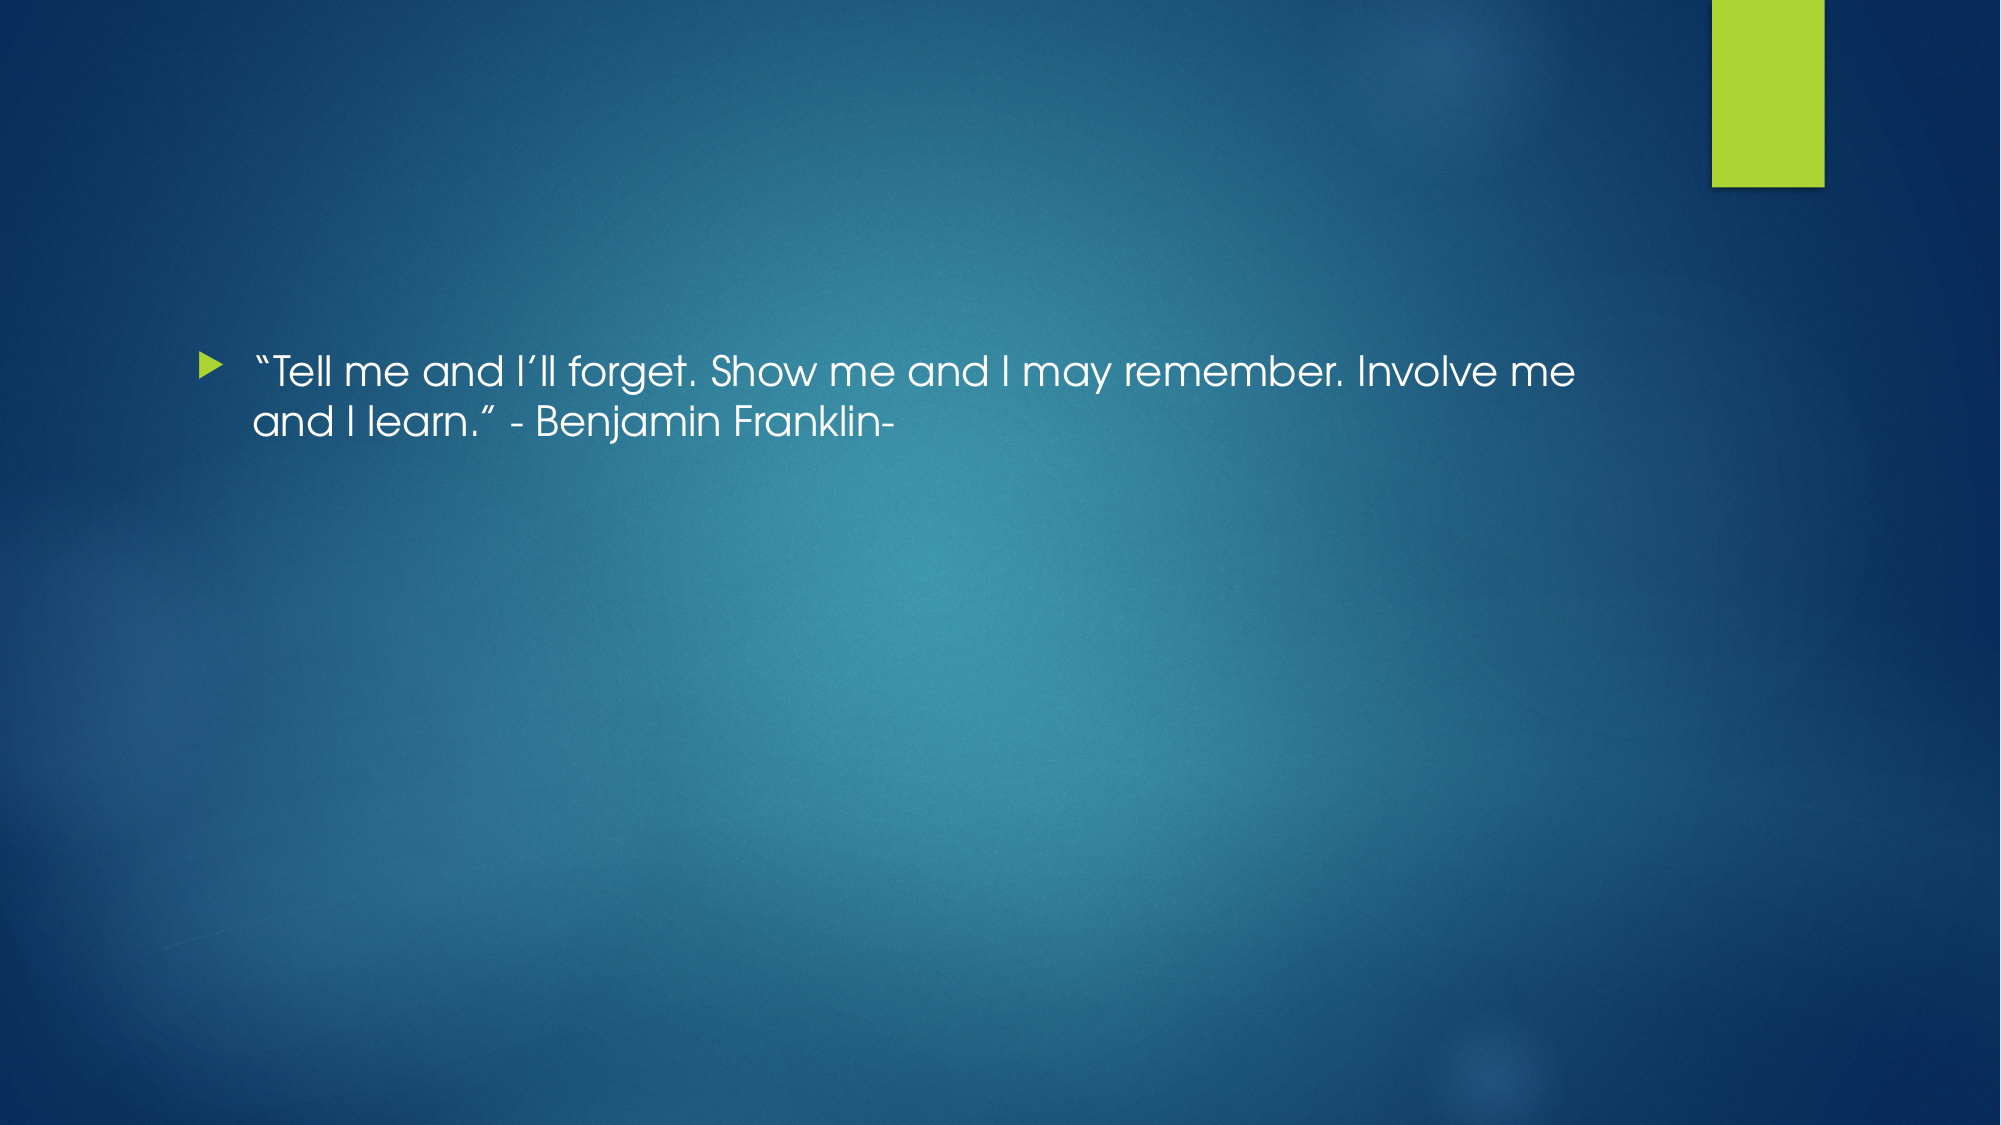

#
“Tell me and I’ll forget. Show me and I may remember. Involve me and I learn.” - Benjamin Franklin-